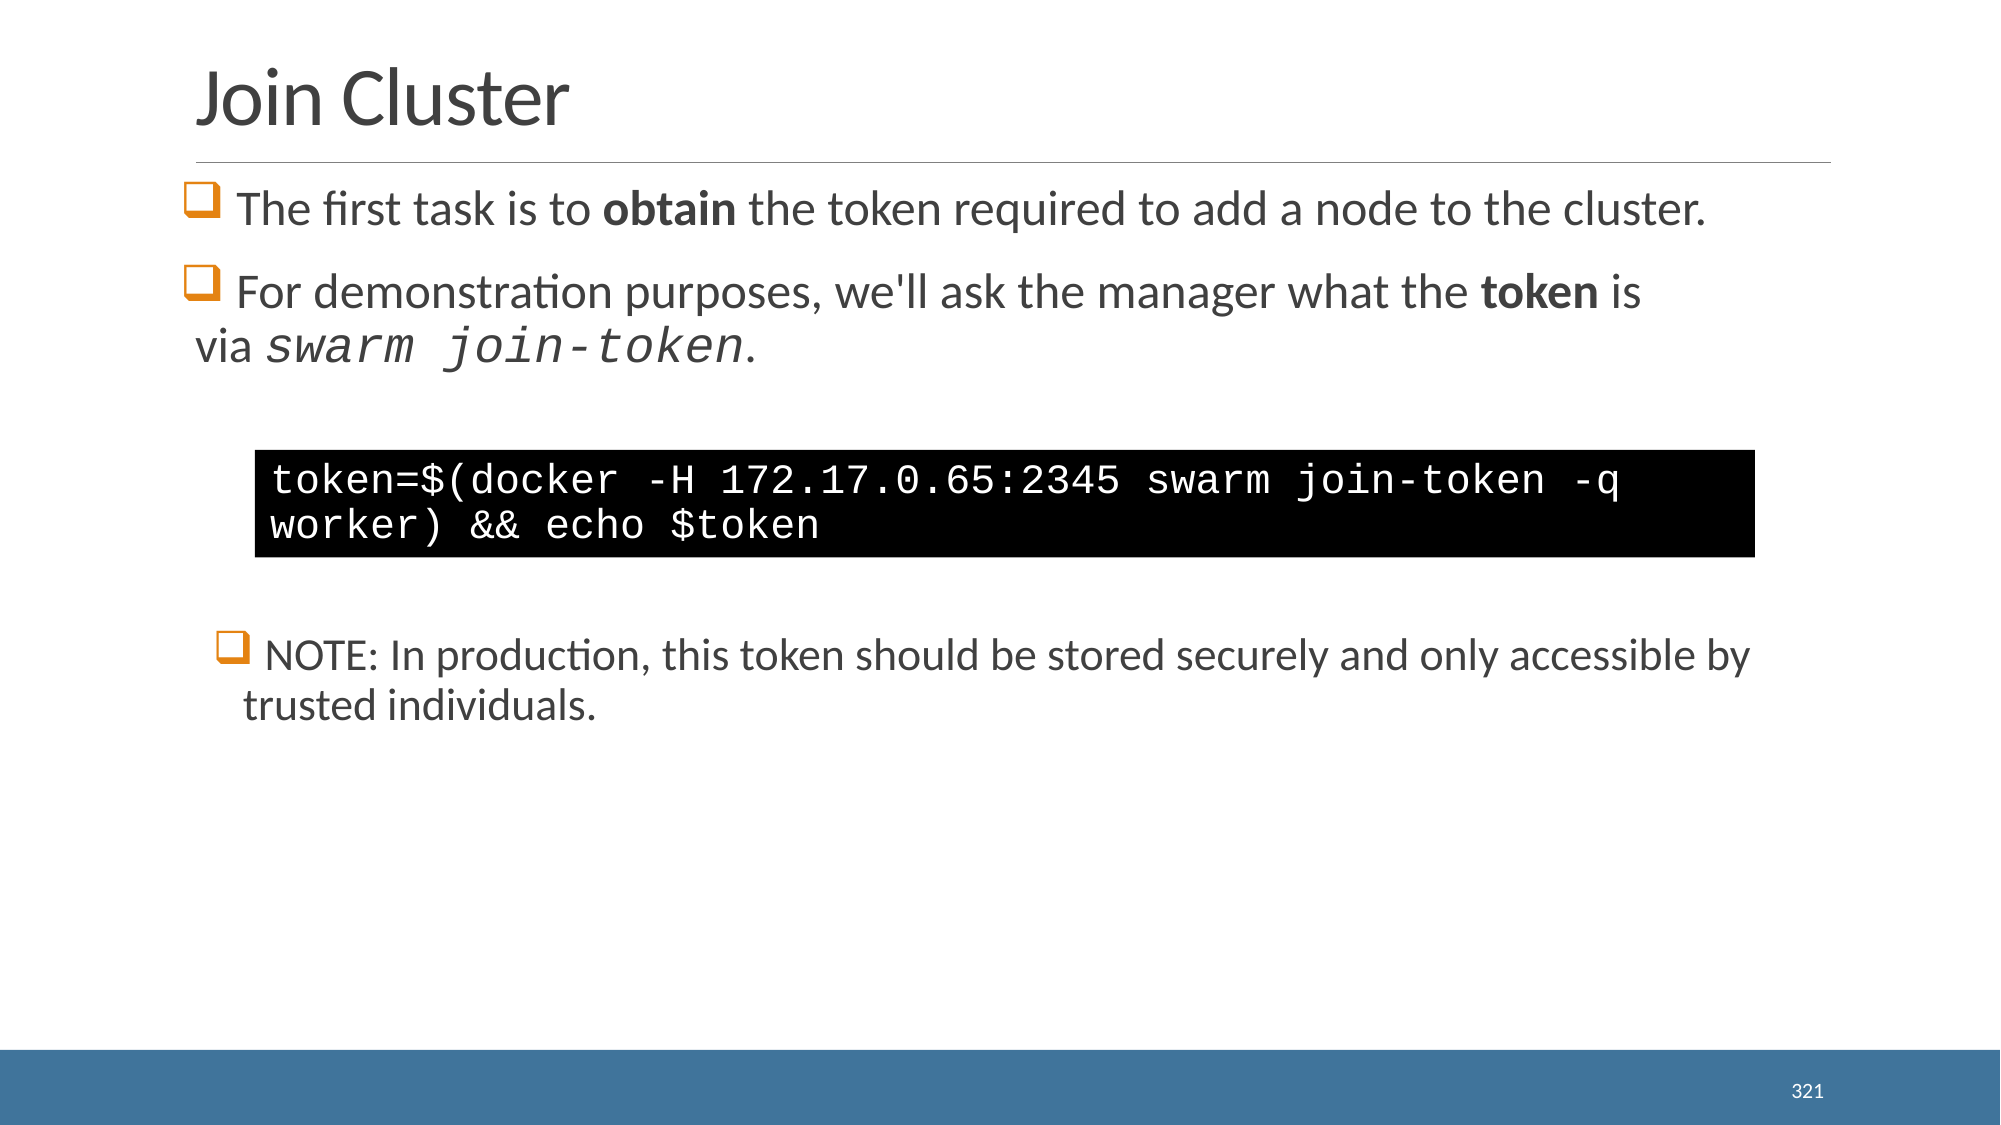

# Join Cluster
 The first task is to obtain the token required to add a node to the cluster.
 For demonstration purposes, we'll ask the manager what the token is via swarm join-token.

 NOTE: In production, this token should be stored securely and only accessible by trusted individuals.

token=$(docker -H 172.17.0.65:2345 swarm join-token -q worker) && echo $token

321